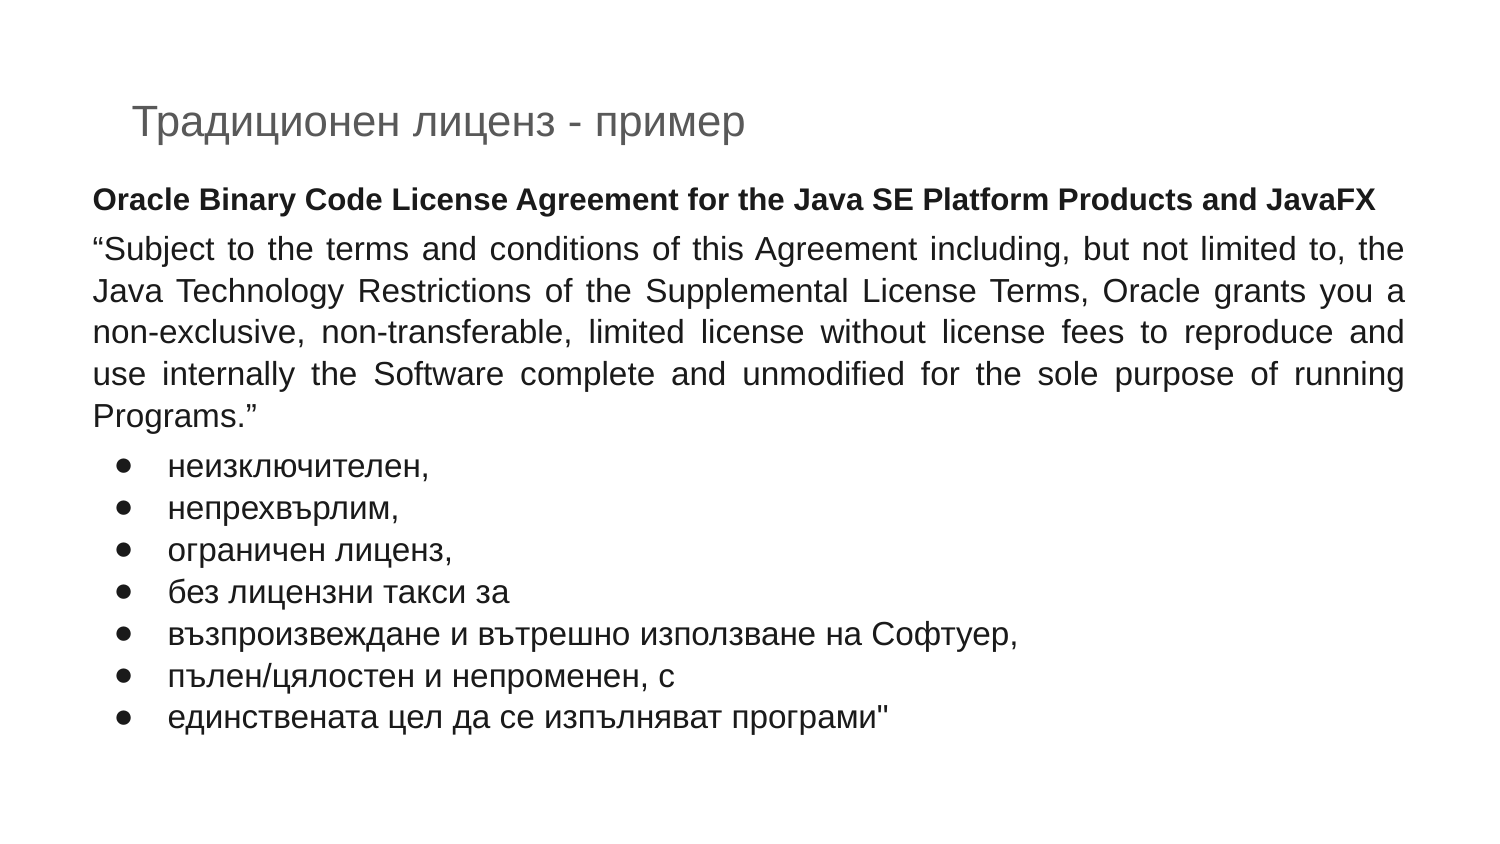

# Традиционен лиценз - пример
Oracle Binary Code License Agreement for the Java SE Platform Products and JavaFX
“Subject to the terms and conditions of this Agreement including, but not limited to, the Java Technology Restrictions of the Supplemental License Terms, Oracle grants you a non-exclusive, non-transferable, limited license without license fees to reproduce and use internally the Software complete and unmodified for the sole purpose of running Programs.”
неизключителен,
непрехвърлим,
ограничен лиценз,
без лицензни такси за
възпроизвеждане и вътрешно използване на Софтуер,
пълен/цялостен и непроменен, с
единствената цел да се изпълняват програми"